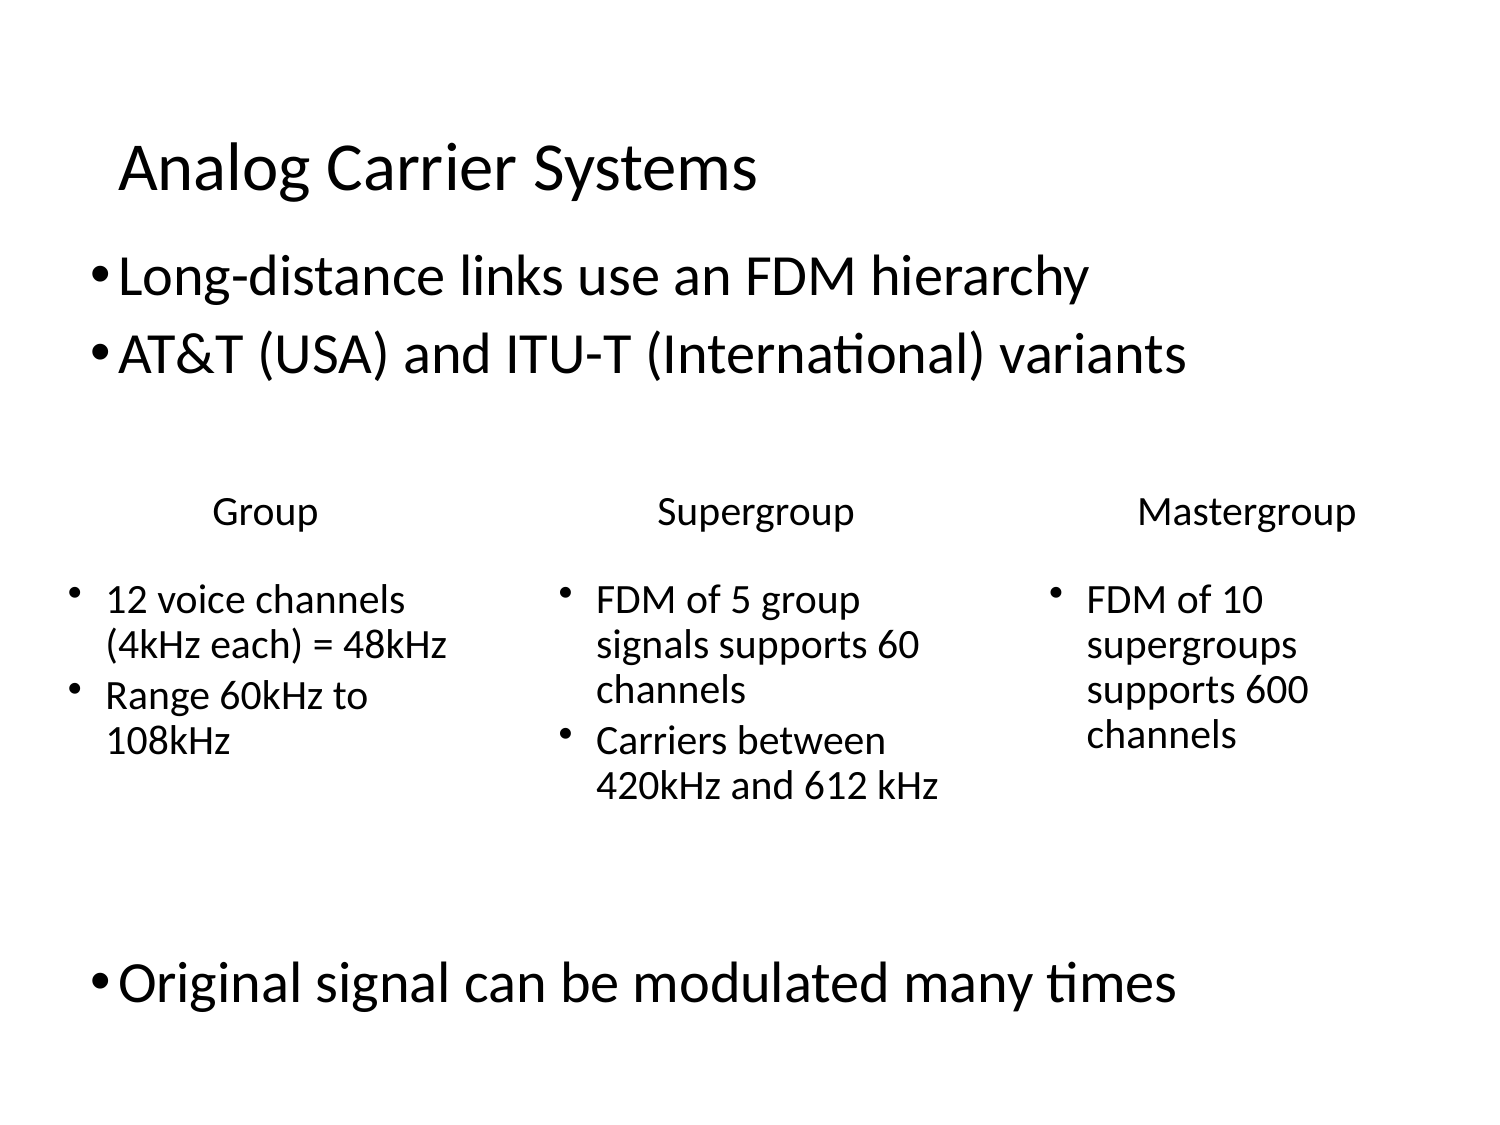

# Analog Carrier Systems
Long-distance links use an FDM hierarchy
AT&T (USA) and ITU-T (International) variants

Original signal can be modulated many times

Group
12 voice channels  (4kHz each) = 48kHz
Range 60kHz to 108kHz
Supergroup
FDM of 5 group signals supports 60 channels
Carriers between 420kHz and 612 kHz
Mastergroup
FDM of 10 supergroups supports 600 channels